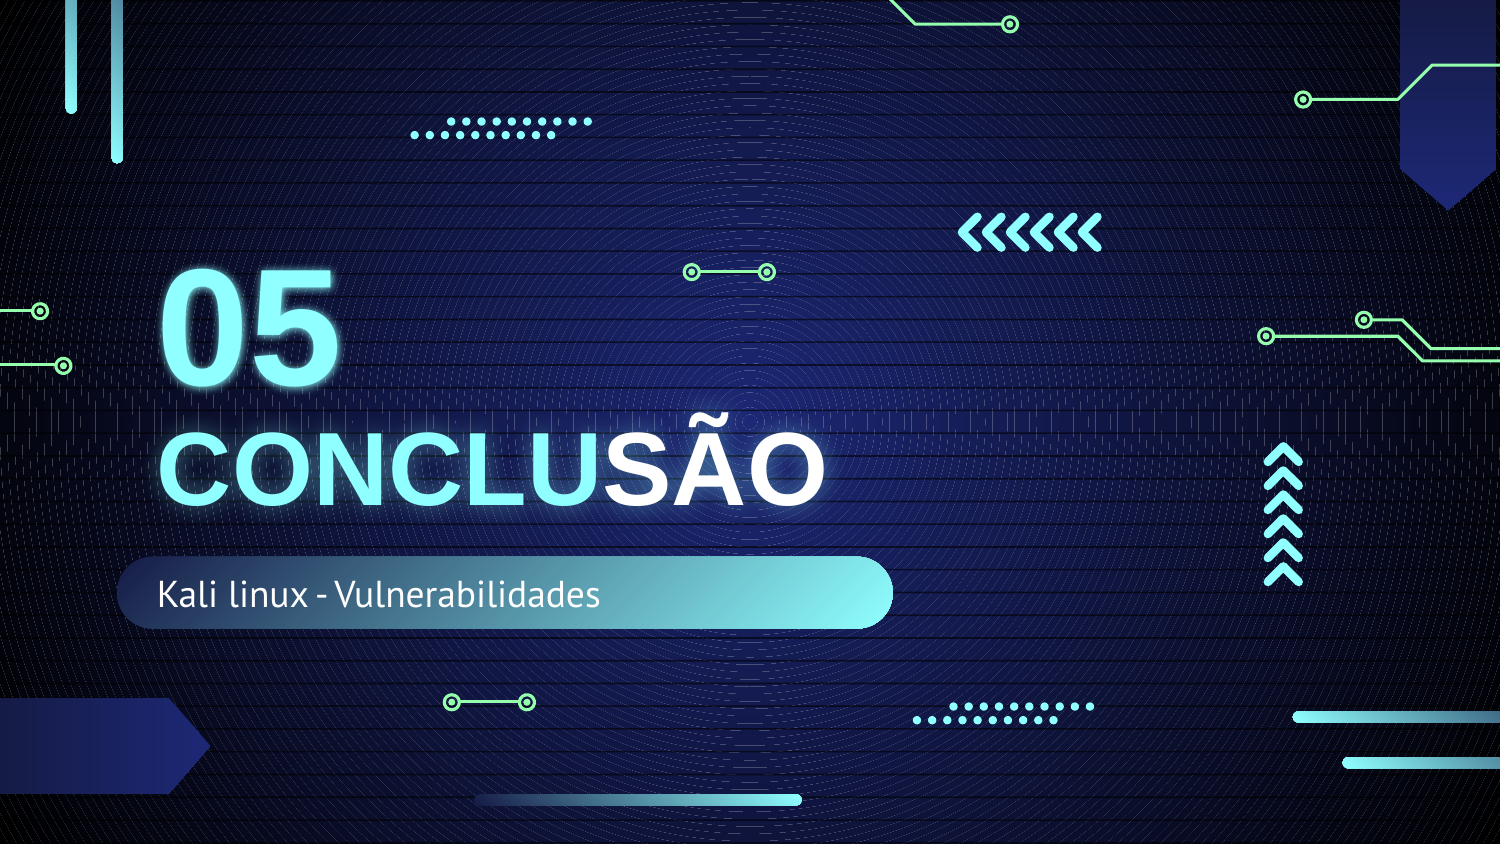

05

# CONCLUSÃO

Kali linux - Vulnerabilidades